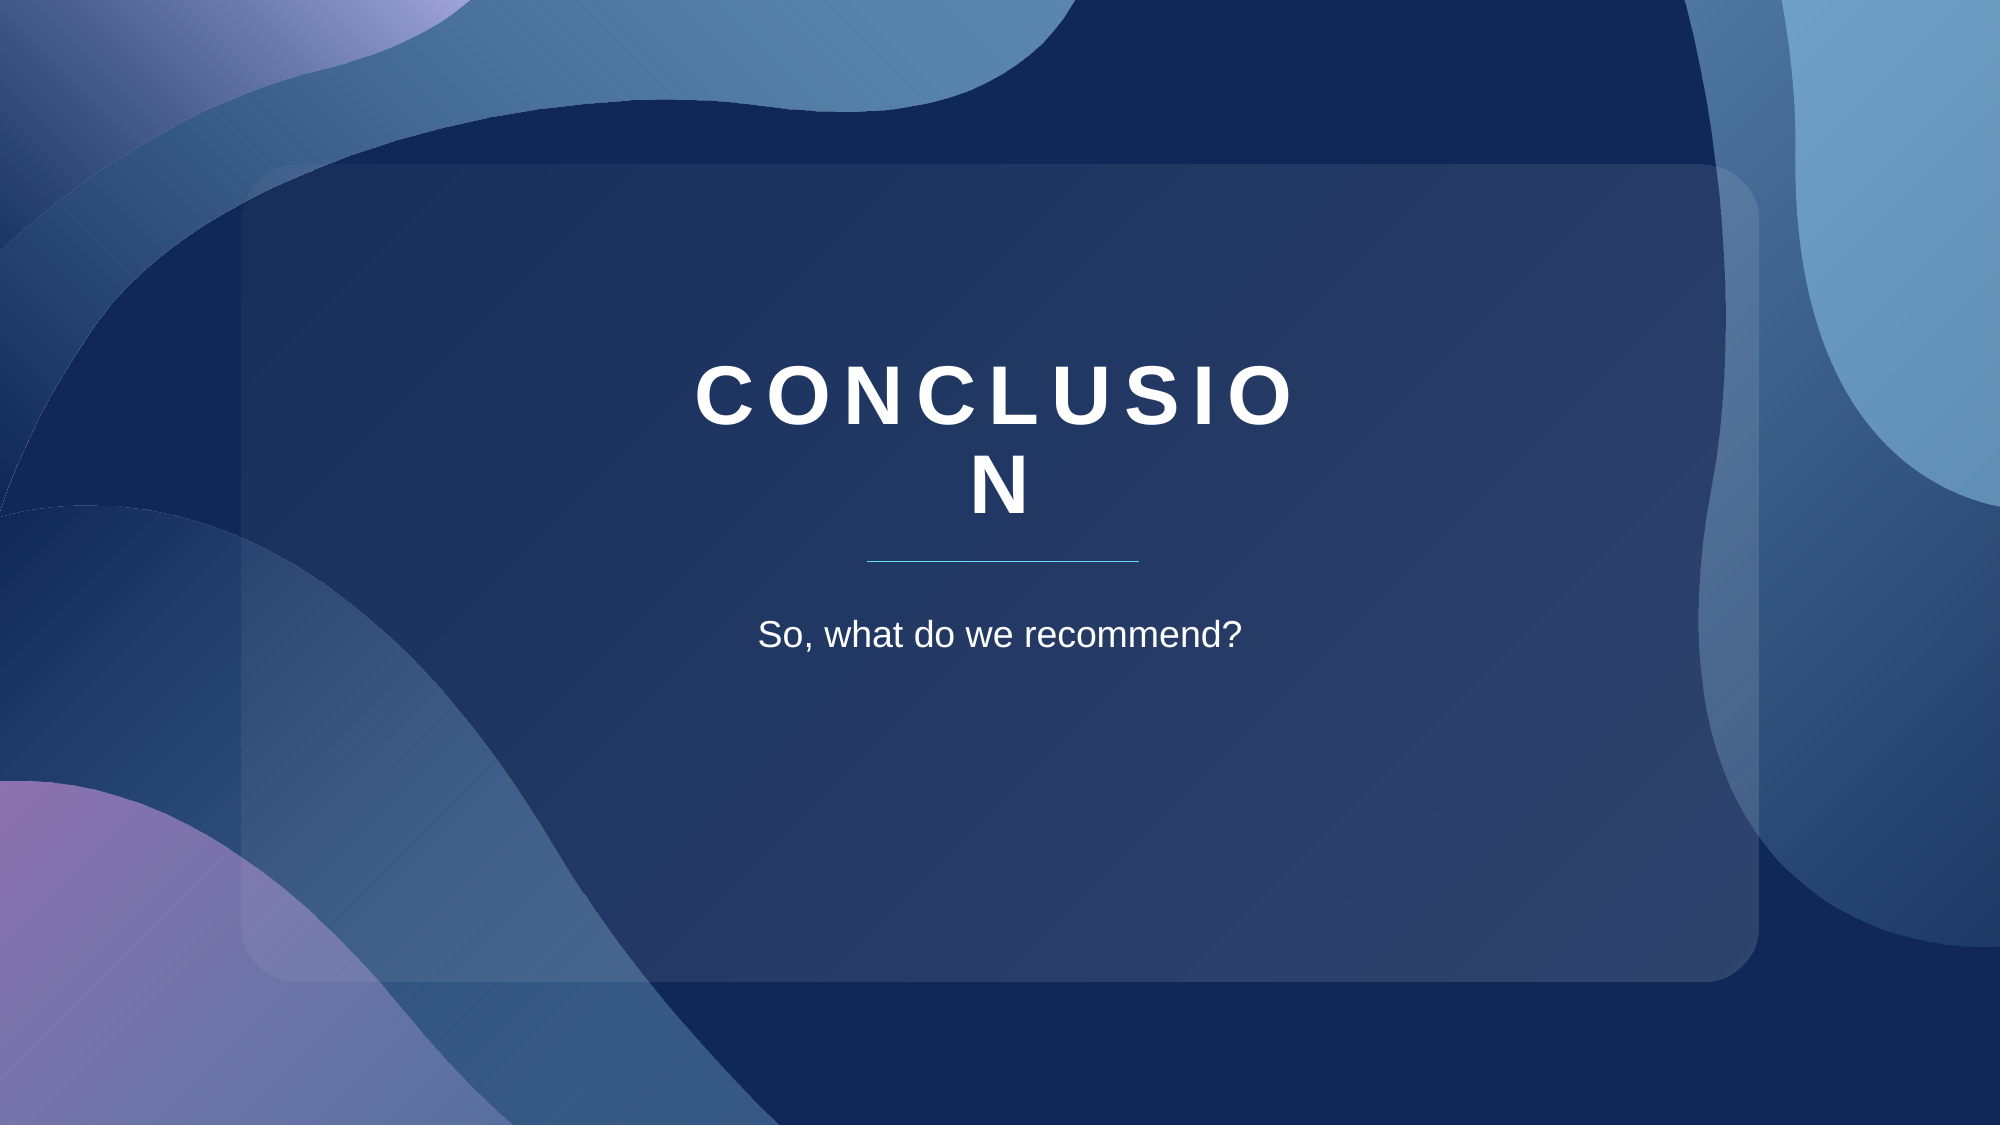

# Conclusion
So, what do we recommend?